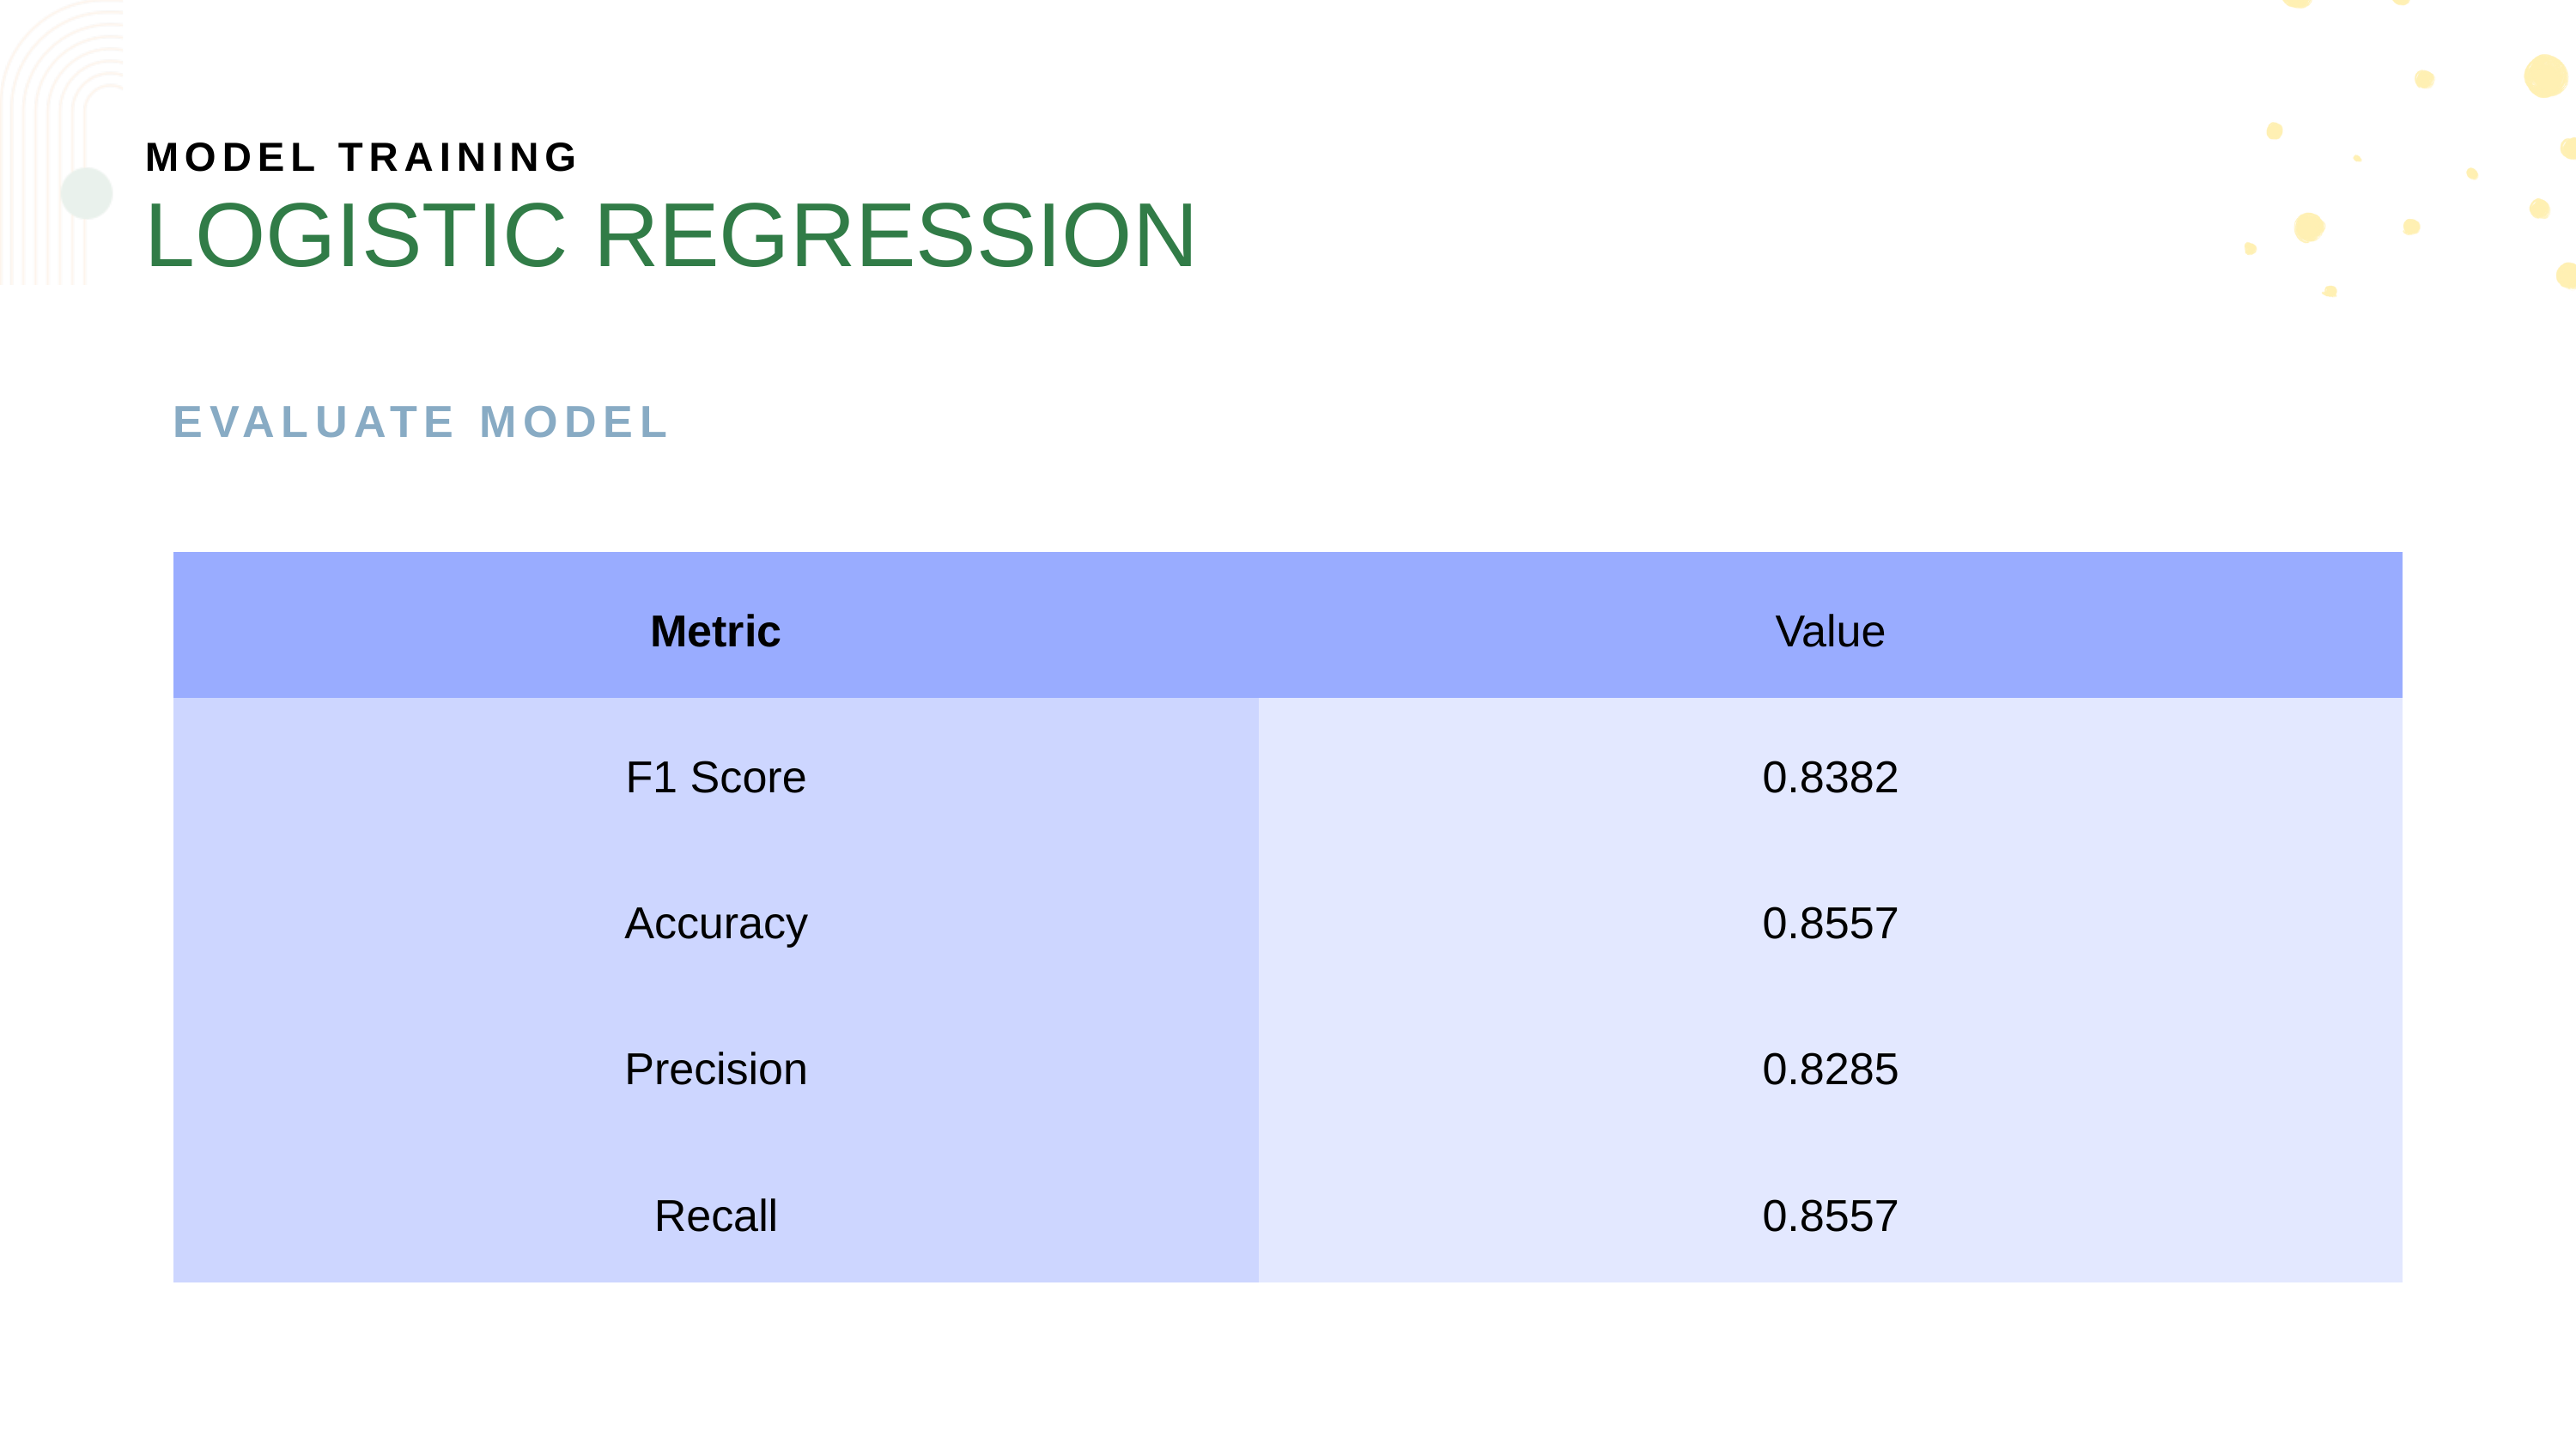

MODEL TRAINING
LOGISTIC REGRESSION
EVALUATE MODEL
| Metric | Value |
| --- | --- |
| F1 Score | 0.8382 |
| Accuracy | 0.8557 |
| Precision | 0.8285 |
| Recall | 0.8557 |